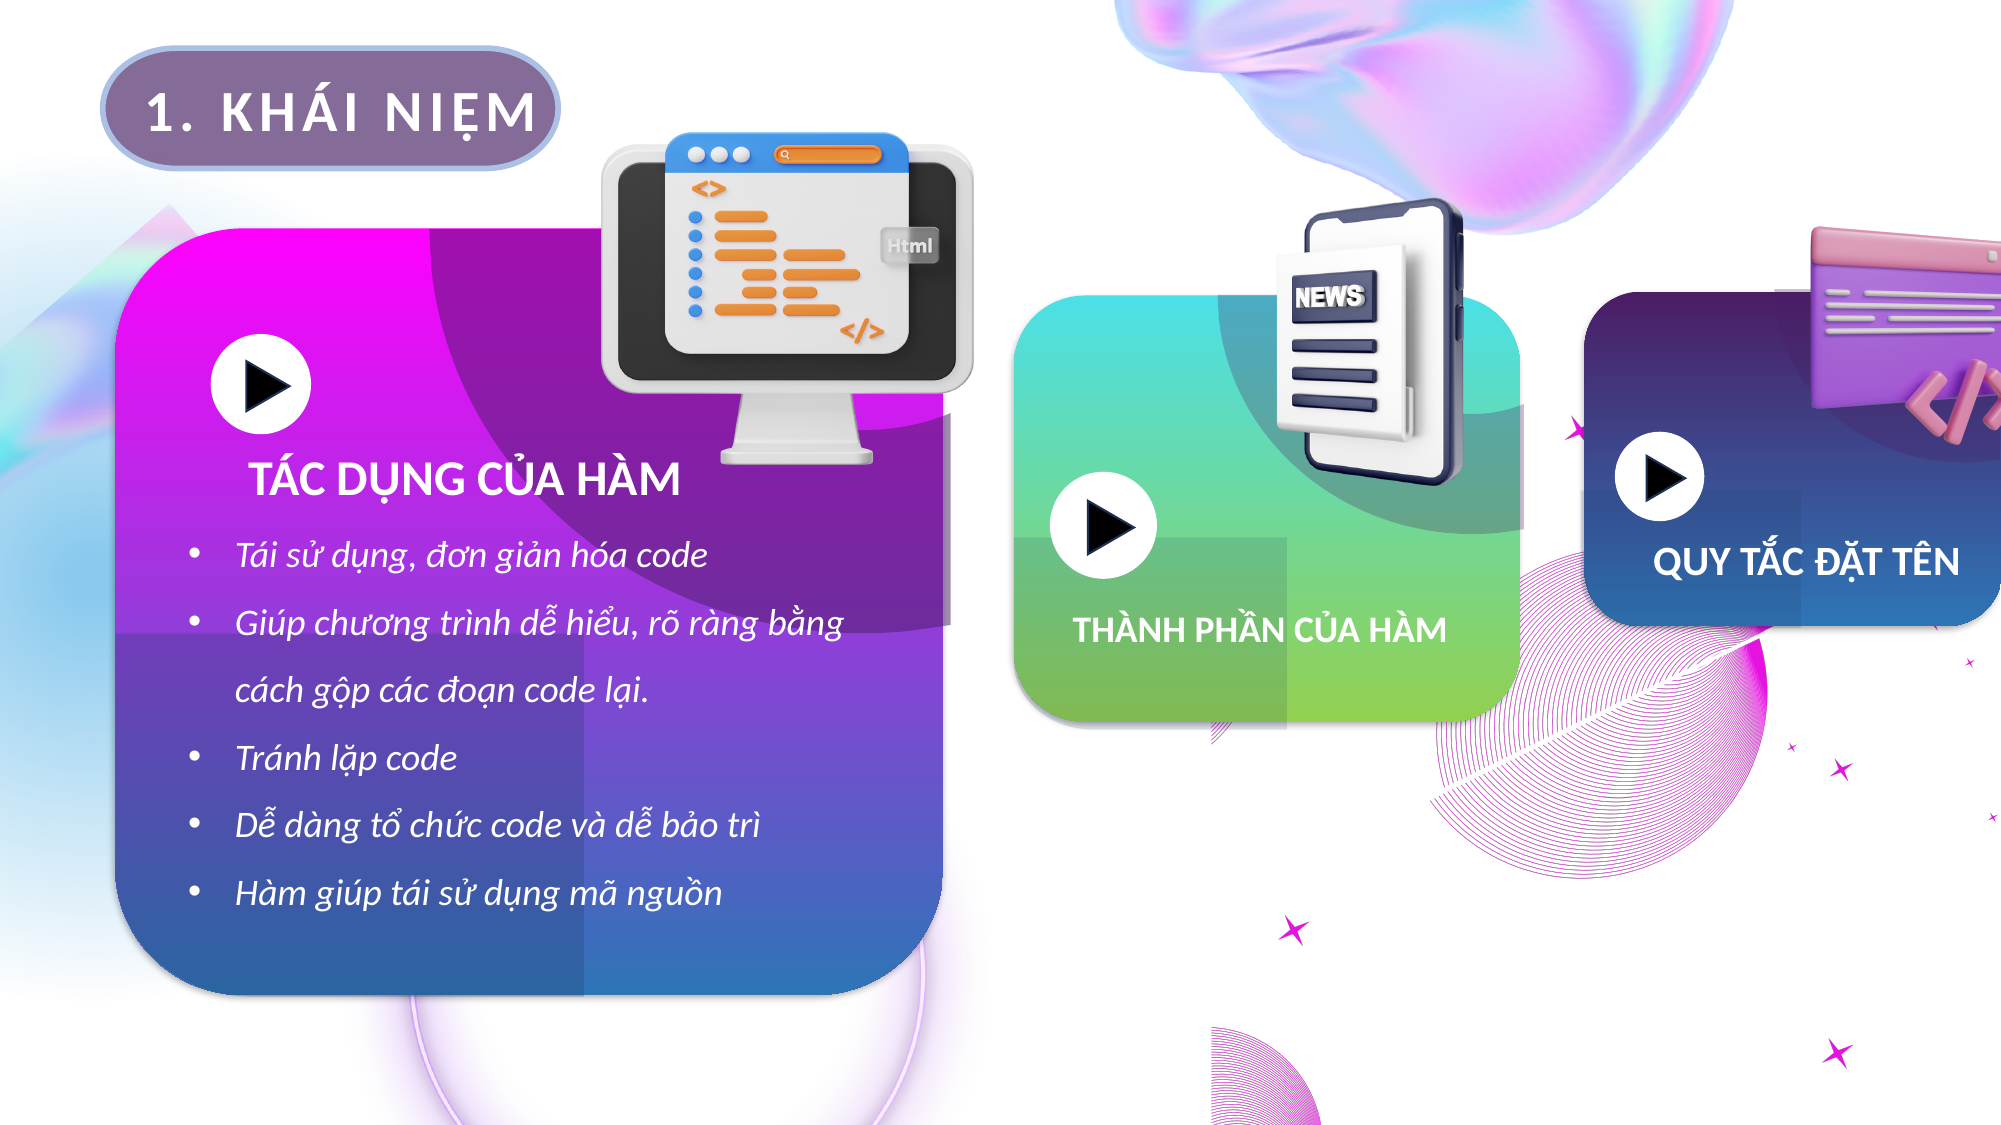

KHÁI NIỆM HÀM

1. KHÁI NIỆM
Ơ

TÁC DỤNG CỦA HÀM
THAM SỐ - ĐỐI SỐ
GIÁ TRỊ TRẢ VỀ

Tái sử dụng, đơn giản hóa code
Giúp chương trình dễ hiểu, rõ ràng bằng cách gộp các đoạn code lại.
Tránh lặp code
Dễ dàng tổ chức code và dễ bảo trì
Hàm giúp tái sử dụng mã nguồn
QUY TẮC ĐẶT TÊN
THÀNH PHẦN CỦA HÀM